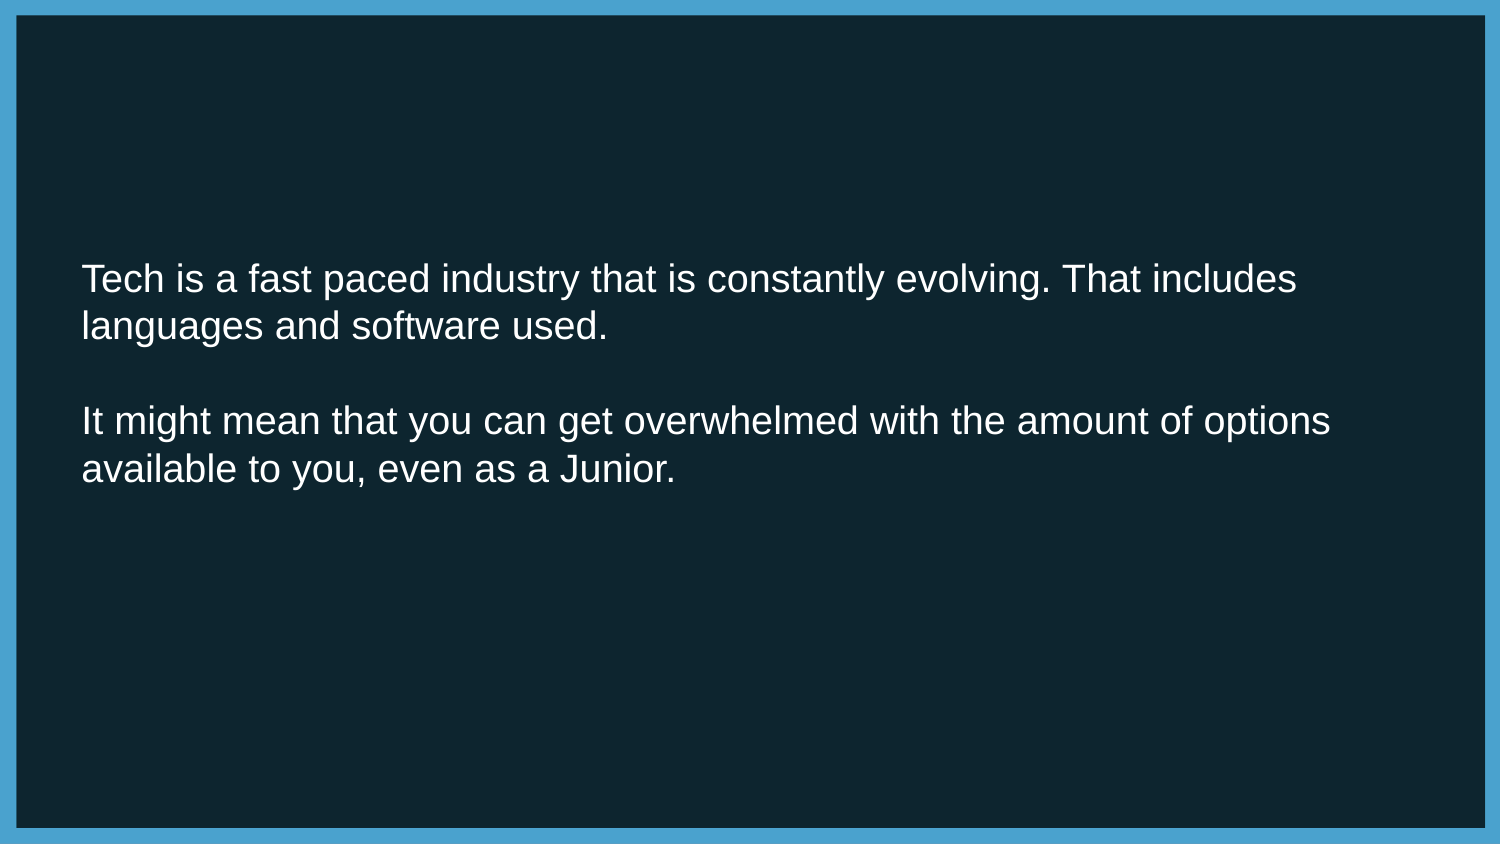

Tech is a fast paced industry that is constantly evolving. That includes languages and software used.

It might mean that you can get overwhelmed with the amount of options available to you, even as a Junior.